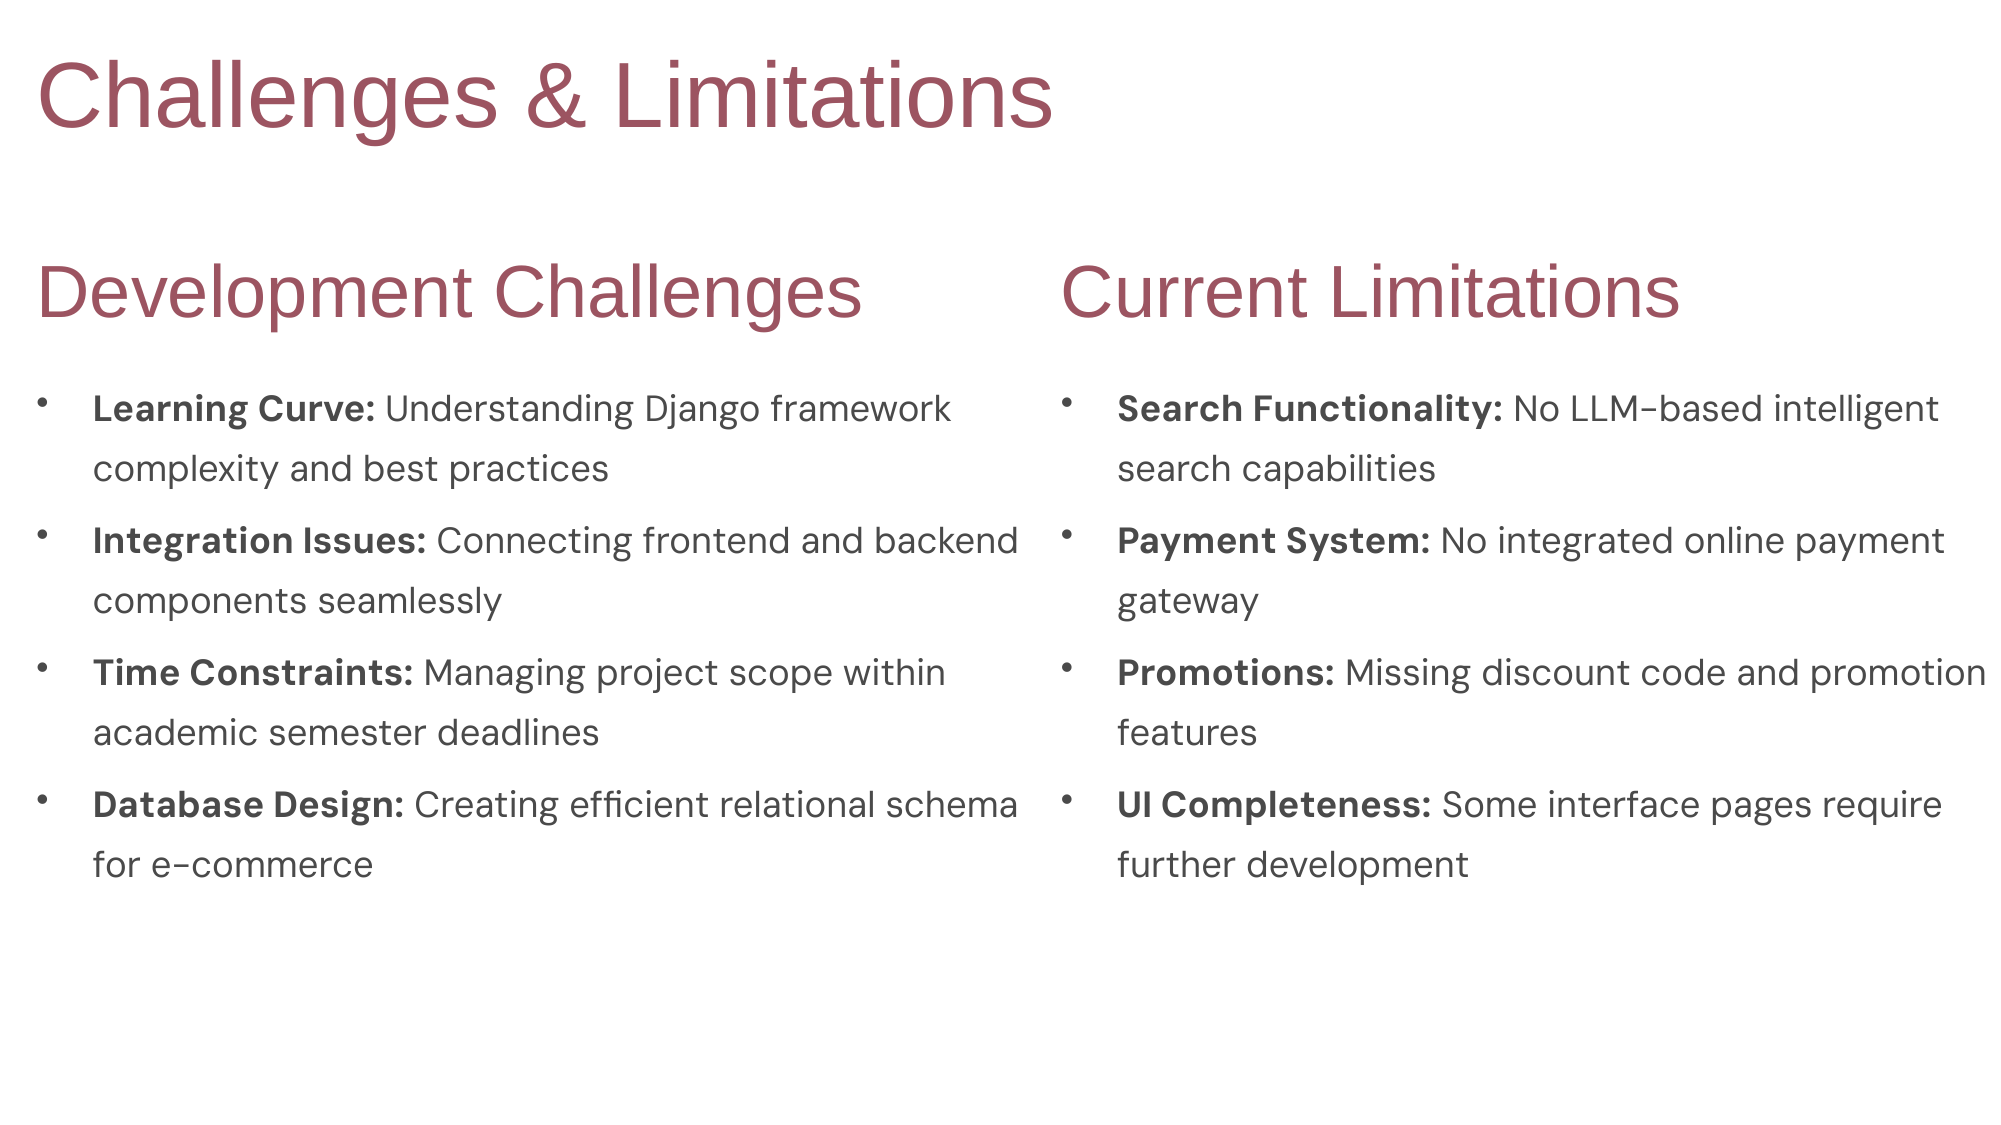

Challenges & Limitations
Development Challenges
Current Limitations
Learning Curve: Understanding Django framework complexity and best practices
Search Functionality: No LLM-based intelligent
search capabilities
Integration Issues: Connecting frontend and backend components seamlessly
Payment System: No integrated online payment
gateway
Time Constraints: Managing project scope within academic semester deadlines
Promotions: Missing discount code and promotion features
Database Design: Creating efficient relational schema for e-commerce
UI Completeness: Some interface pages require
further development